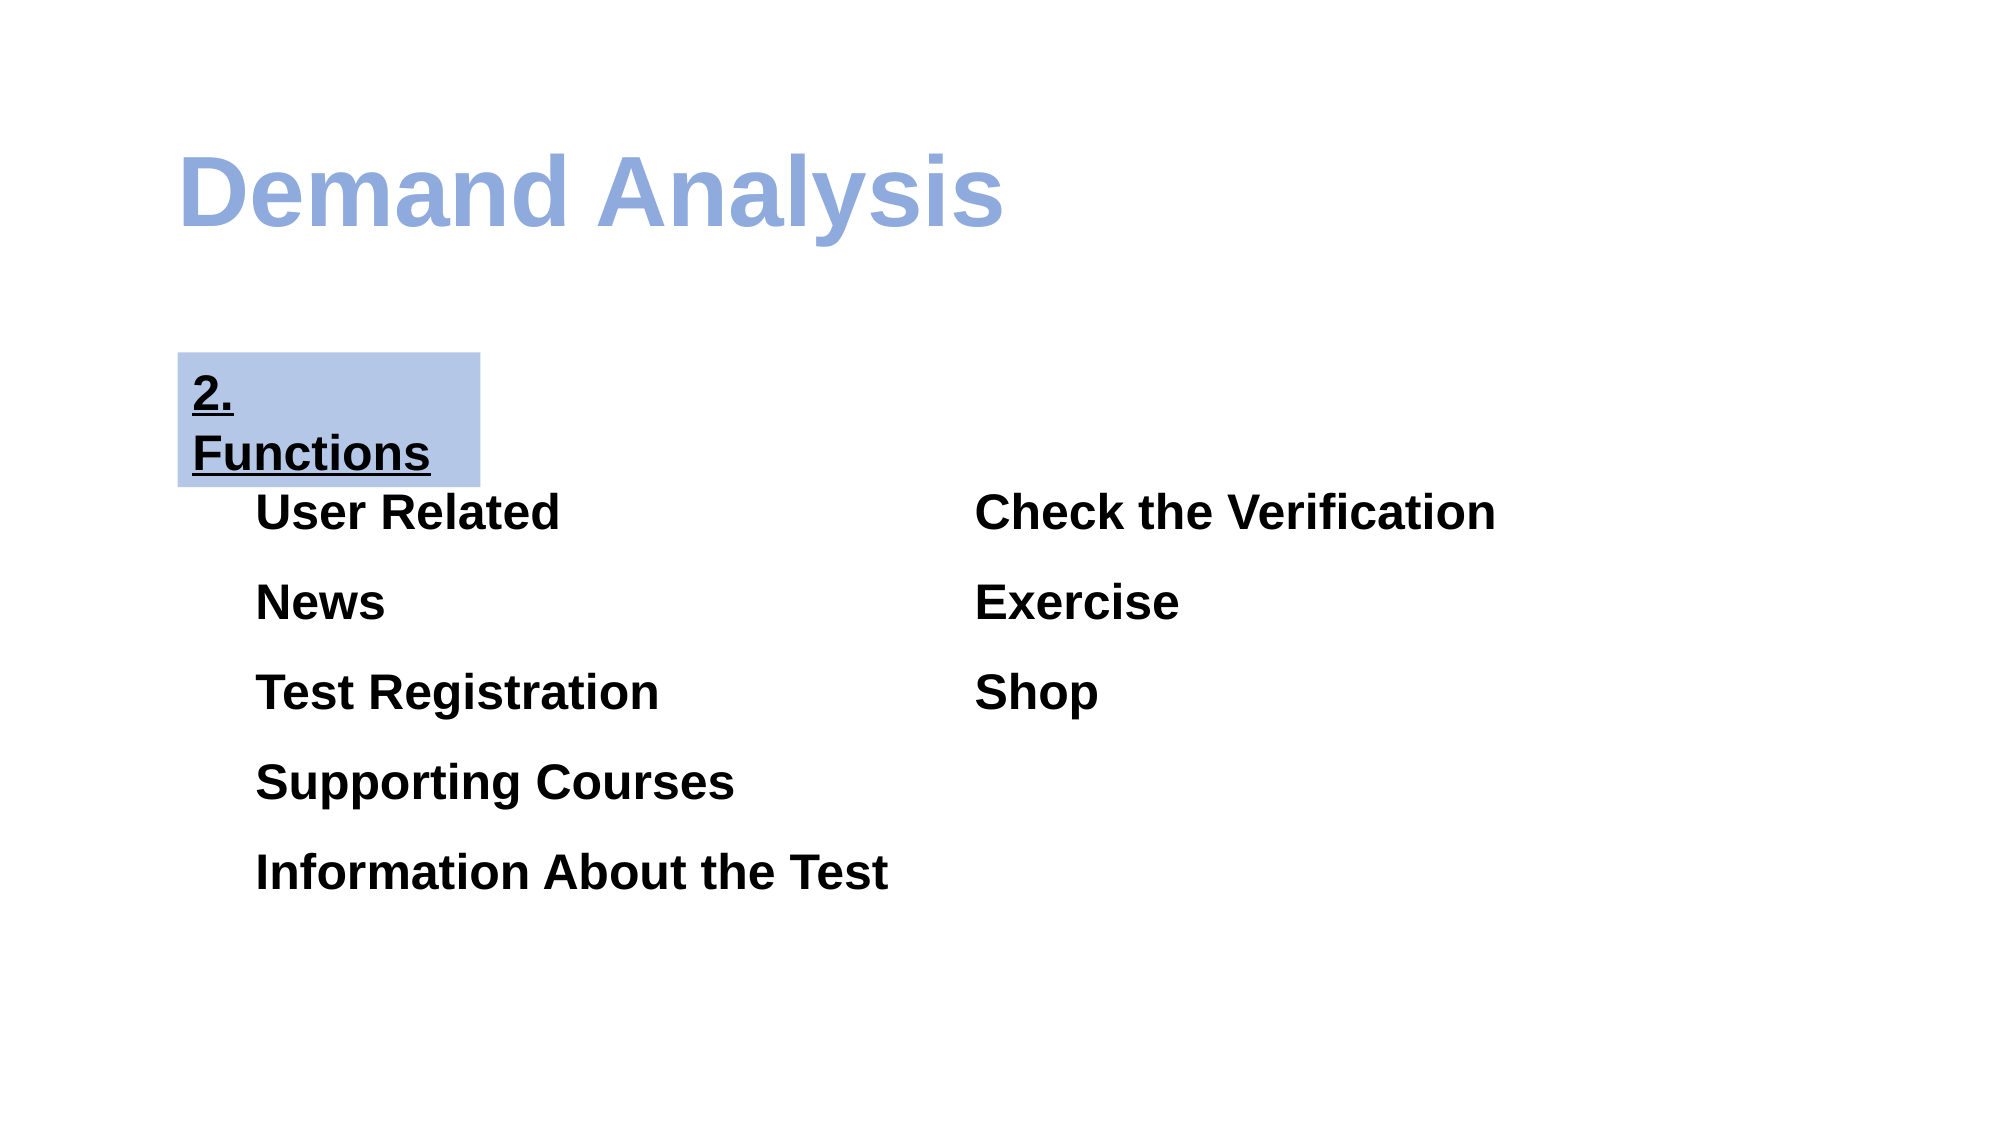

Demand Analysis
2. Functions
# User Related News Test Registration Supporting Courses Information About the Test Check the Verification Exercise Shop